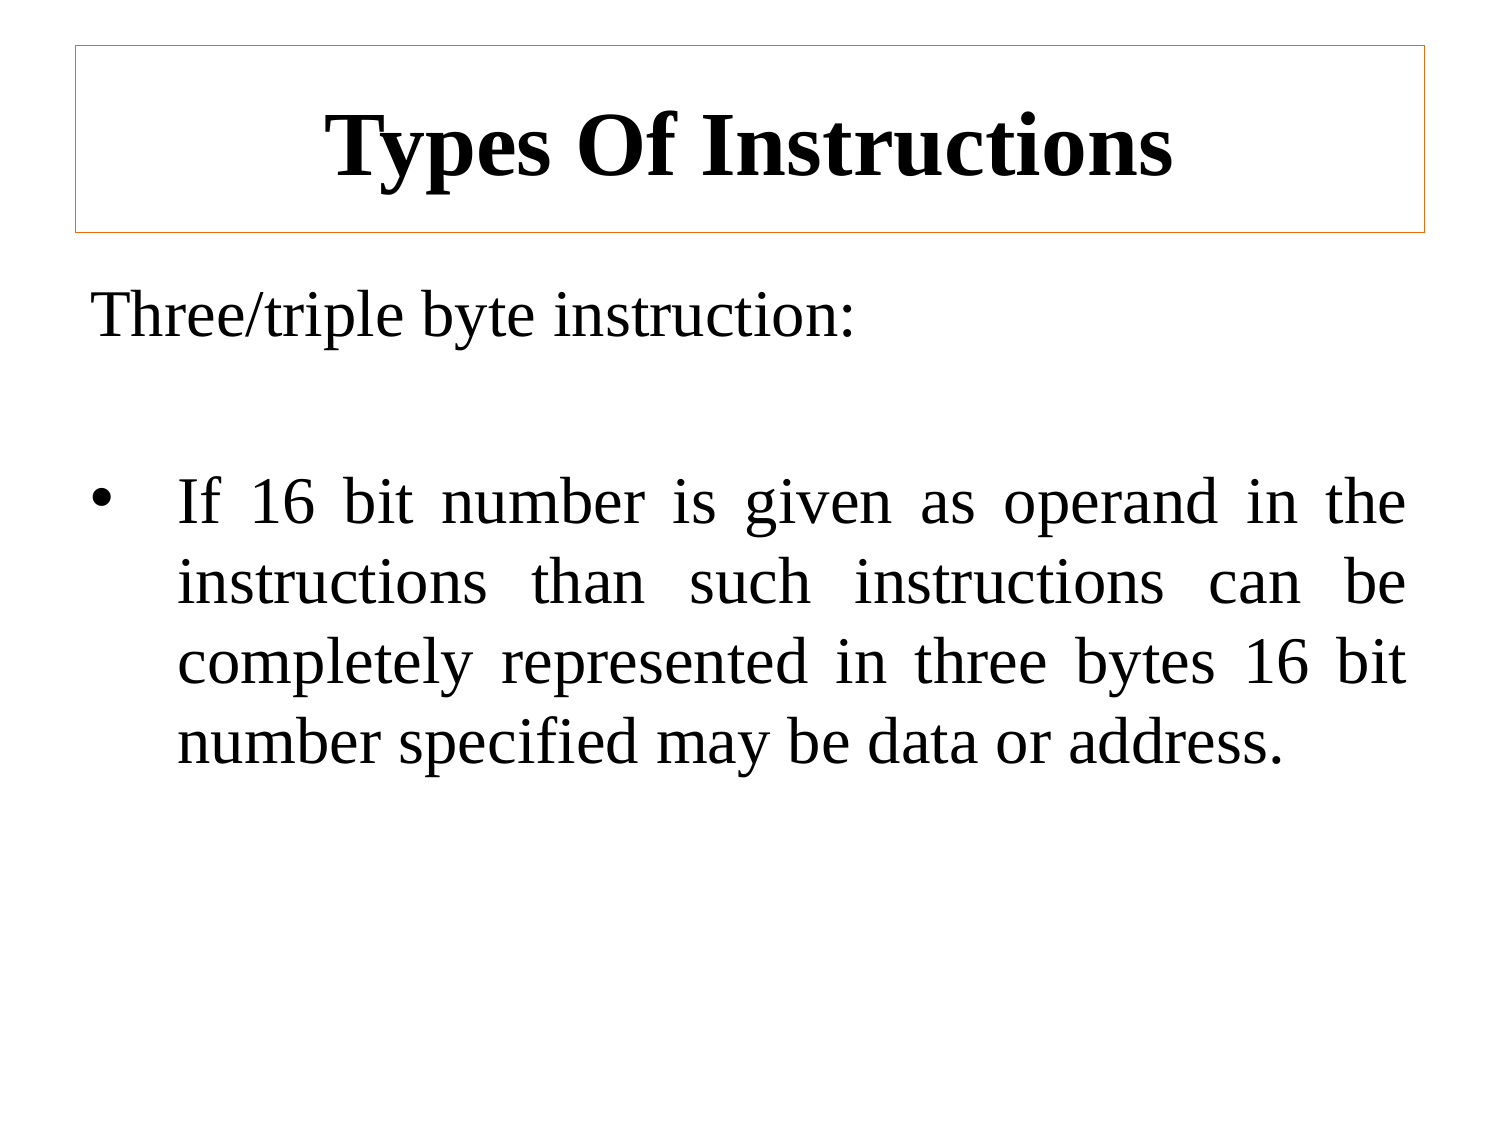

# Types Of Instructions
Three/triple byte instruction:

If 16 bit number is given as operand in the instructions than such instructions can be completely represented in three bytes 16 bit number specified may be data or address.